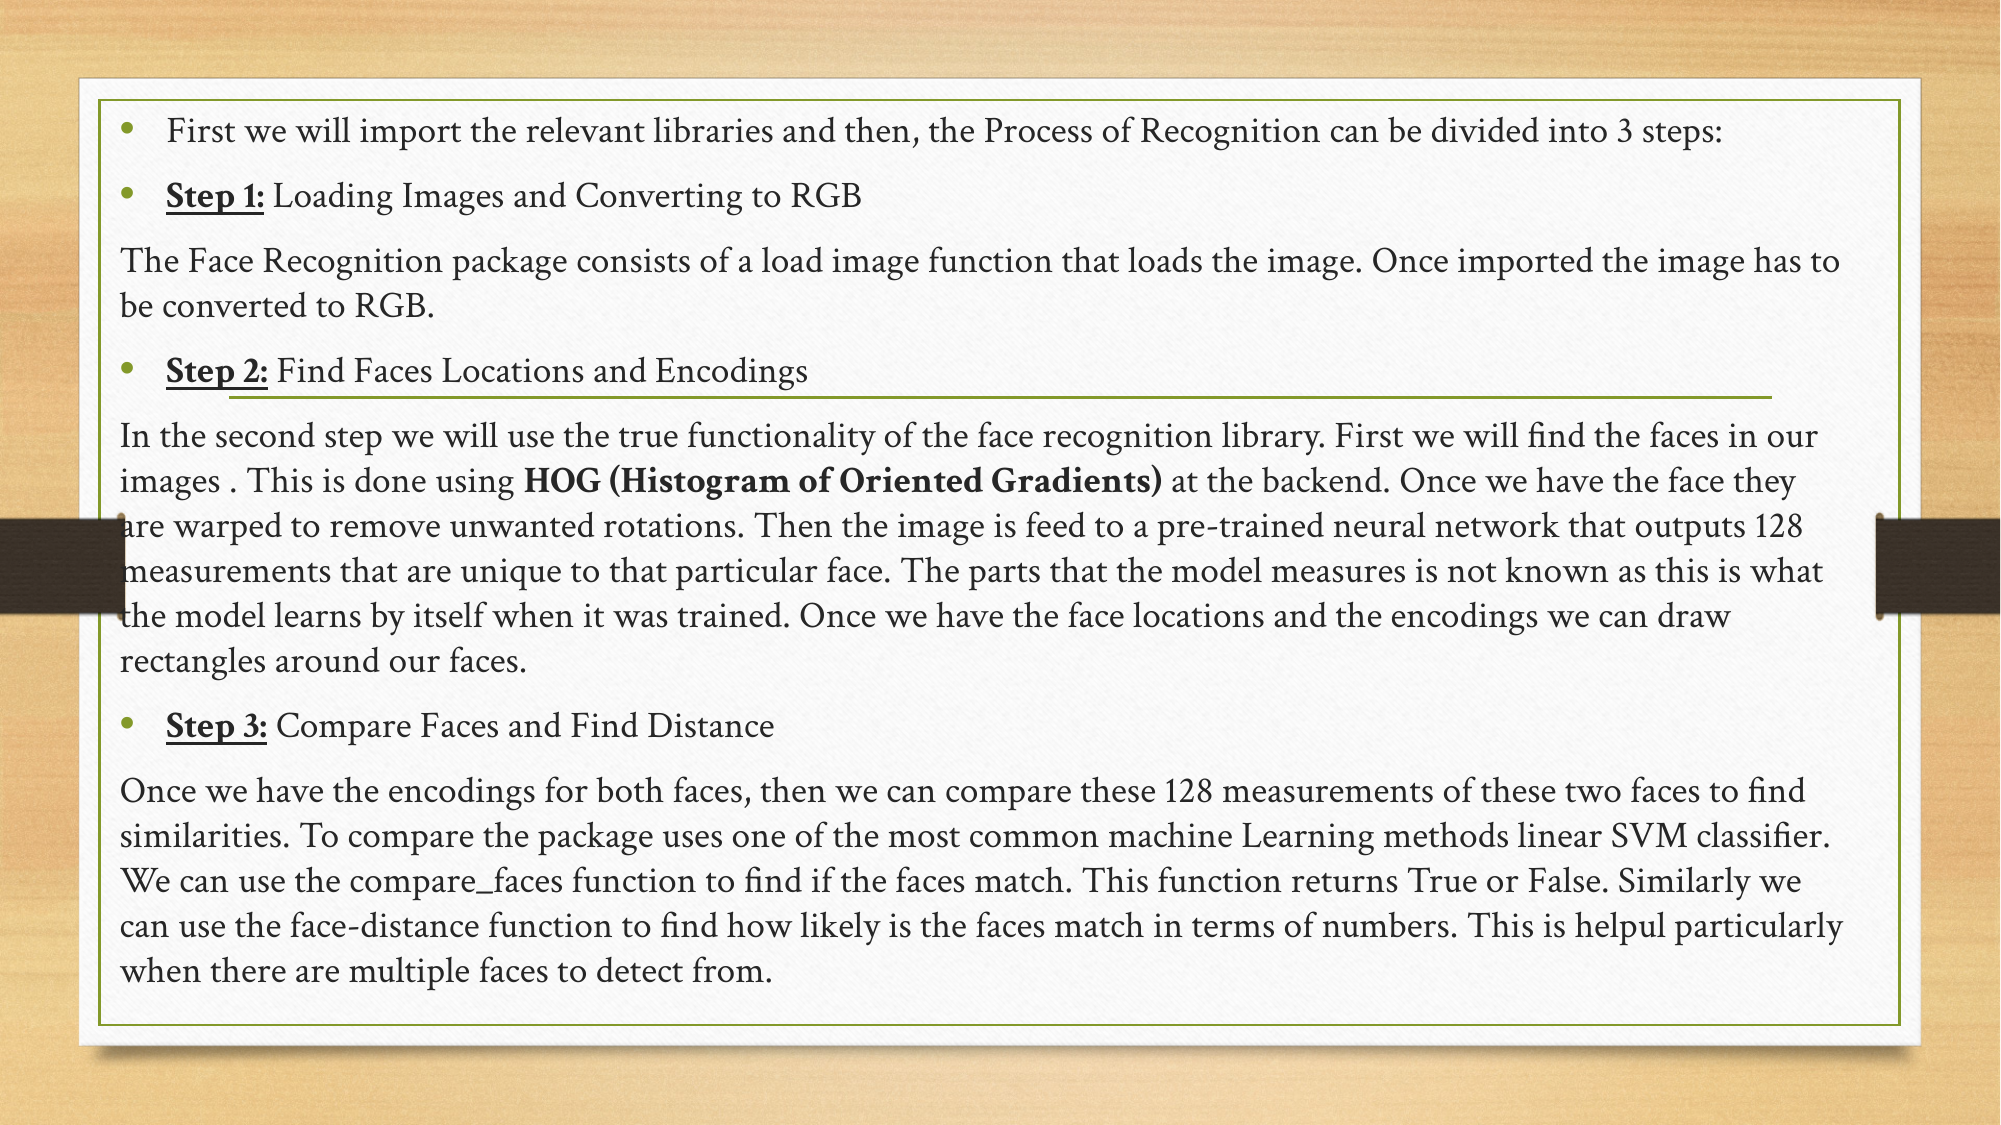

First we will import the relevant libraries and then, the Process of Recognition can be divided into 3 steps:
Step 1: Loading Images and Converting to RGB
The Face Recognition package consists of a load image function that loads the image. Once imported the image has to be converted to RGB.
Step 2: Find Faces Locations and Encodings
In the second step we will use the true functionality of the face recognition library. First we will find the faces in our images . This is done using HOG (Histogram of Oriented Gradients) at the backend. Once we have the face they are warped to remove unwanted rotations. Then the image is feed to a pre-trained neural network that outputs 128 measurements that are unique to that particular face. The parts that the model measures is not known as this is what the model learns by itself when it was trained. Once we have the face locations and the encodings we can draw rectangles around our faces.
Step 3: Compare Faces and Find Distance
Once we have the encodings for both faces, then we can compare these 128 measurements of these two faces to find similarities. To compare the package uses one of the most common machine Learning methods linear SVM classifier. We can use the compare_faces function to find if the faces match. This function returns True or False. Similarly we can use the face-distance function to find how likely is the faces match in terms of numbers. This is helpul particularly when there are multiple faces to detect from.